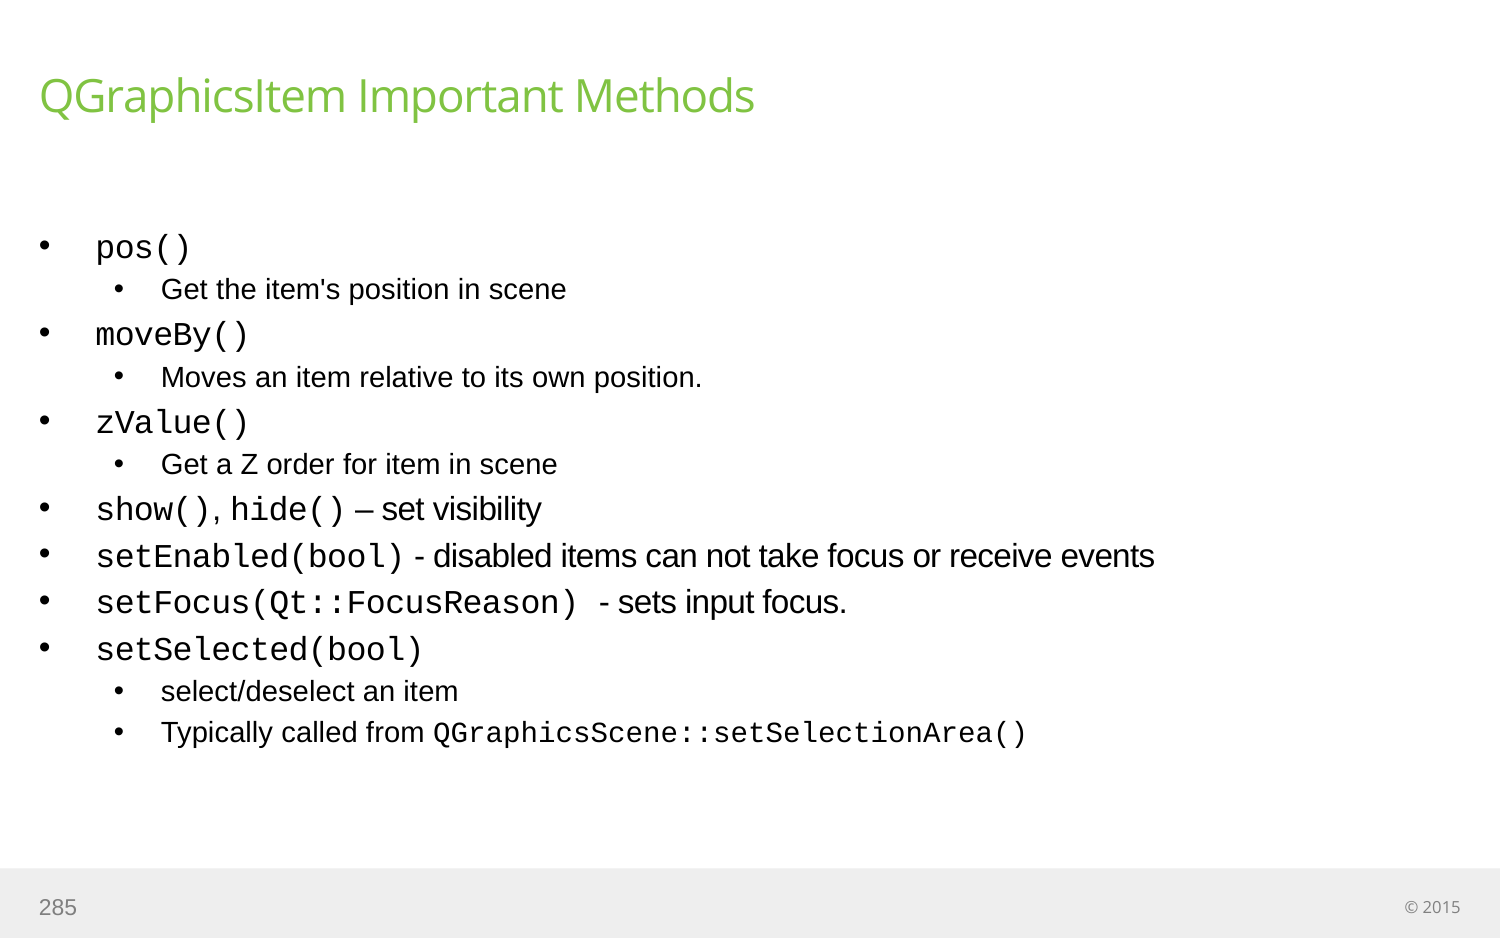

# QGraphicsItem Important Methods
pos()
Get the item's position in scene
moveBy()
Moves an item relative to its own position.
zValue()
Get a Z order for item in scene
show(), hide() – set visibility
setEnabled(bool) - disabled items can not take focus or receive events
setFocus(Qt::FocusReason) - sets input focus.
setSelected(bool)
select/deselect an item
Typically called from QGraphicsScene::setSelectionArea()
285
© 2015